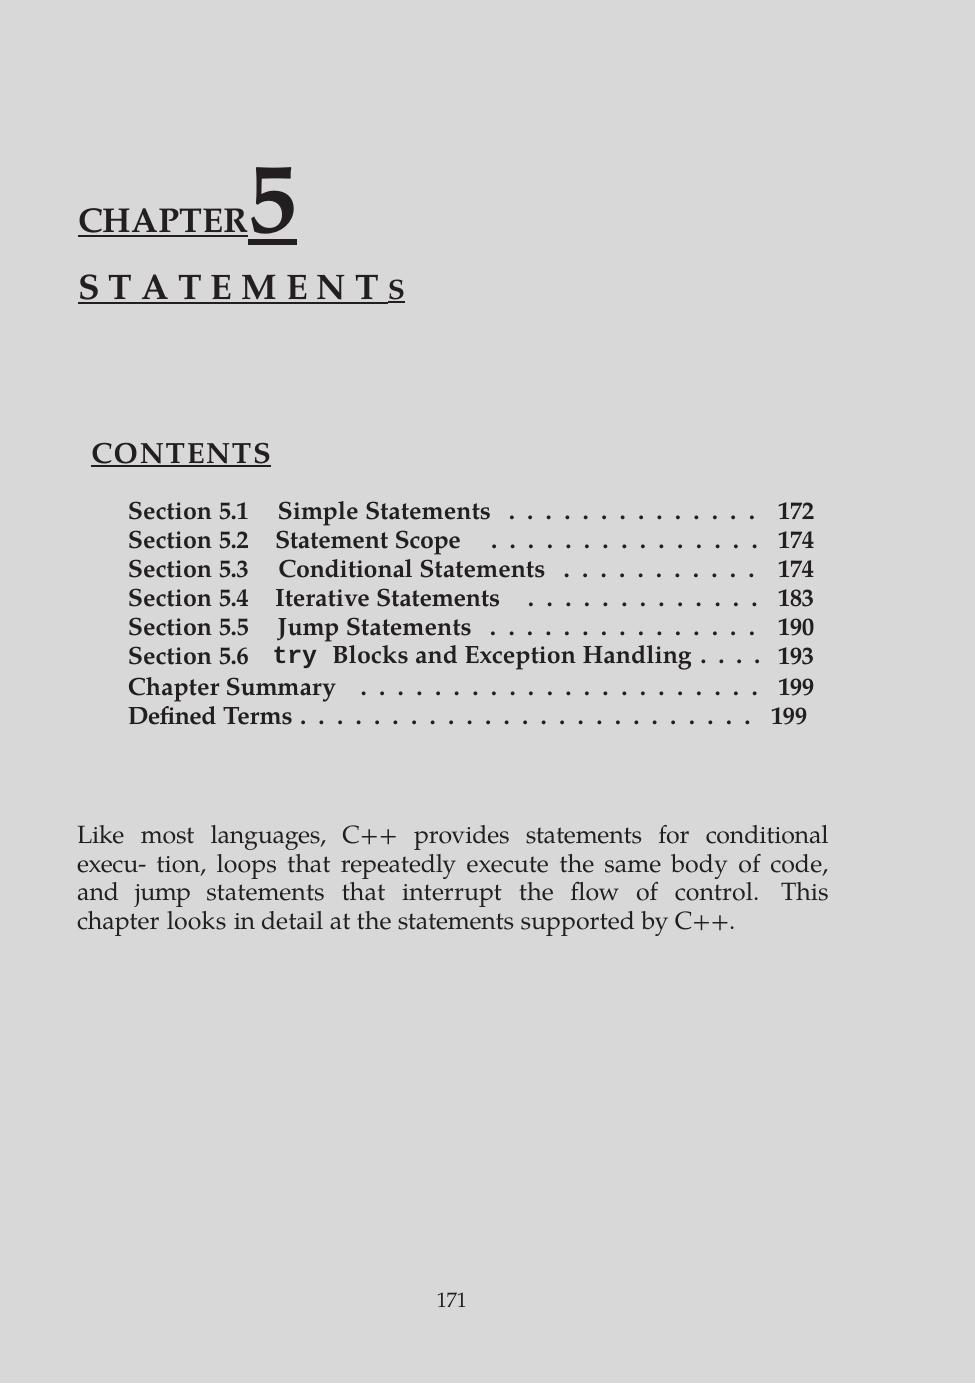

# C	H	A	P	T	E	R	5
S T A T E M E N T S
Contents
| Section 5.1 | Simple Statements . . . . . . . . . . . . . . | 172 |
| --- | --- | --- |
| Section 5.2 | Statement Scope . . . . . . . . . . . . . . . | 174 |
| Section 5.3 | Conditional Statements . . . . . . . . . . . | 174 |
| Section 5.4 | Iterative Statements . . . . . . . . . . . . . | 183 |
| Section 5.5 | Jump Statements . . . . . . . . . . . . . . . | 190 |
| Section 5.6 | try Blocks and Exception Handling . . . . | 193 |
Chapter Summary	. . . . . . . . . . . . . . . . . . . . . .  199
Defined Terms . . . . . . . . . . . . . . . . . . . . . . . . .  199
Like most languages, C++ provides statements for conditional execu- tion, loops that repeatedly execute the same body of code, and jump statements that interrupt the flow of control. This chapter looks in detail at the statements supported by C++.
171